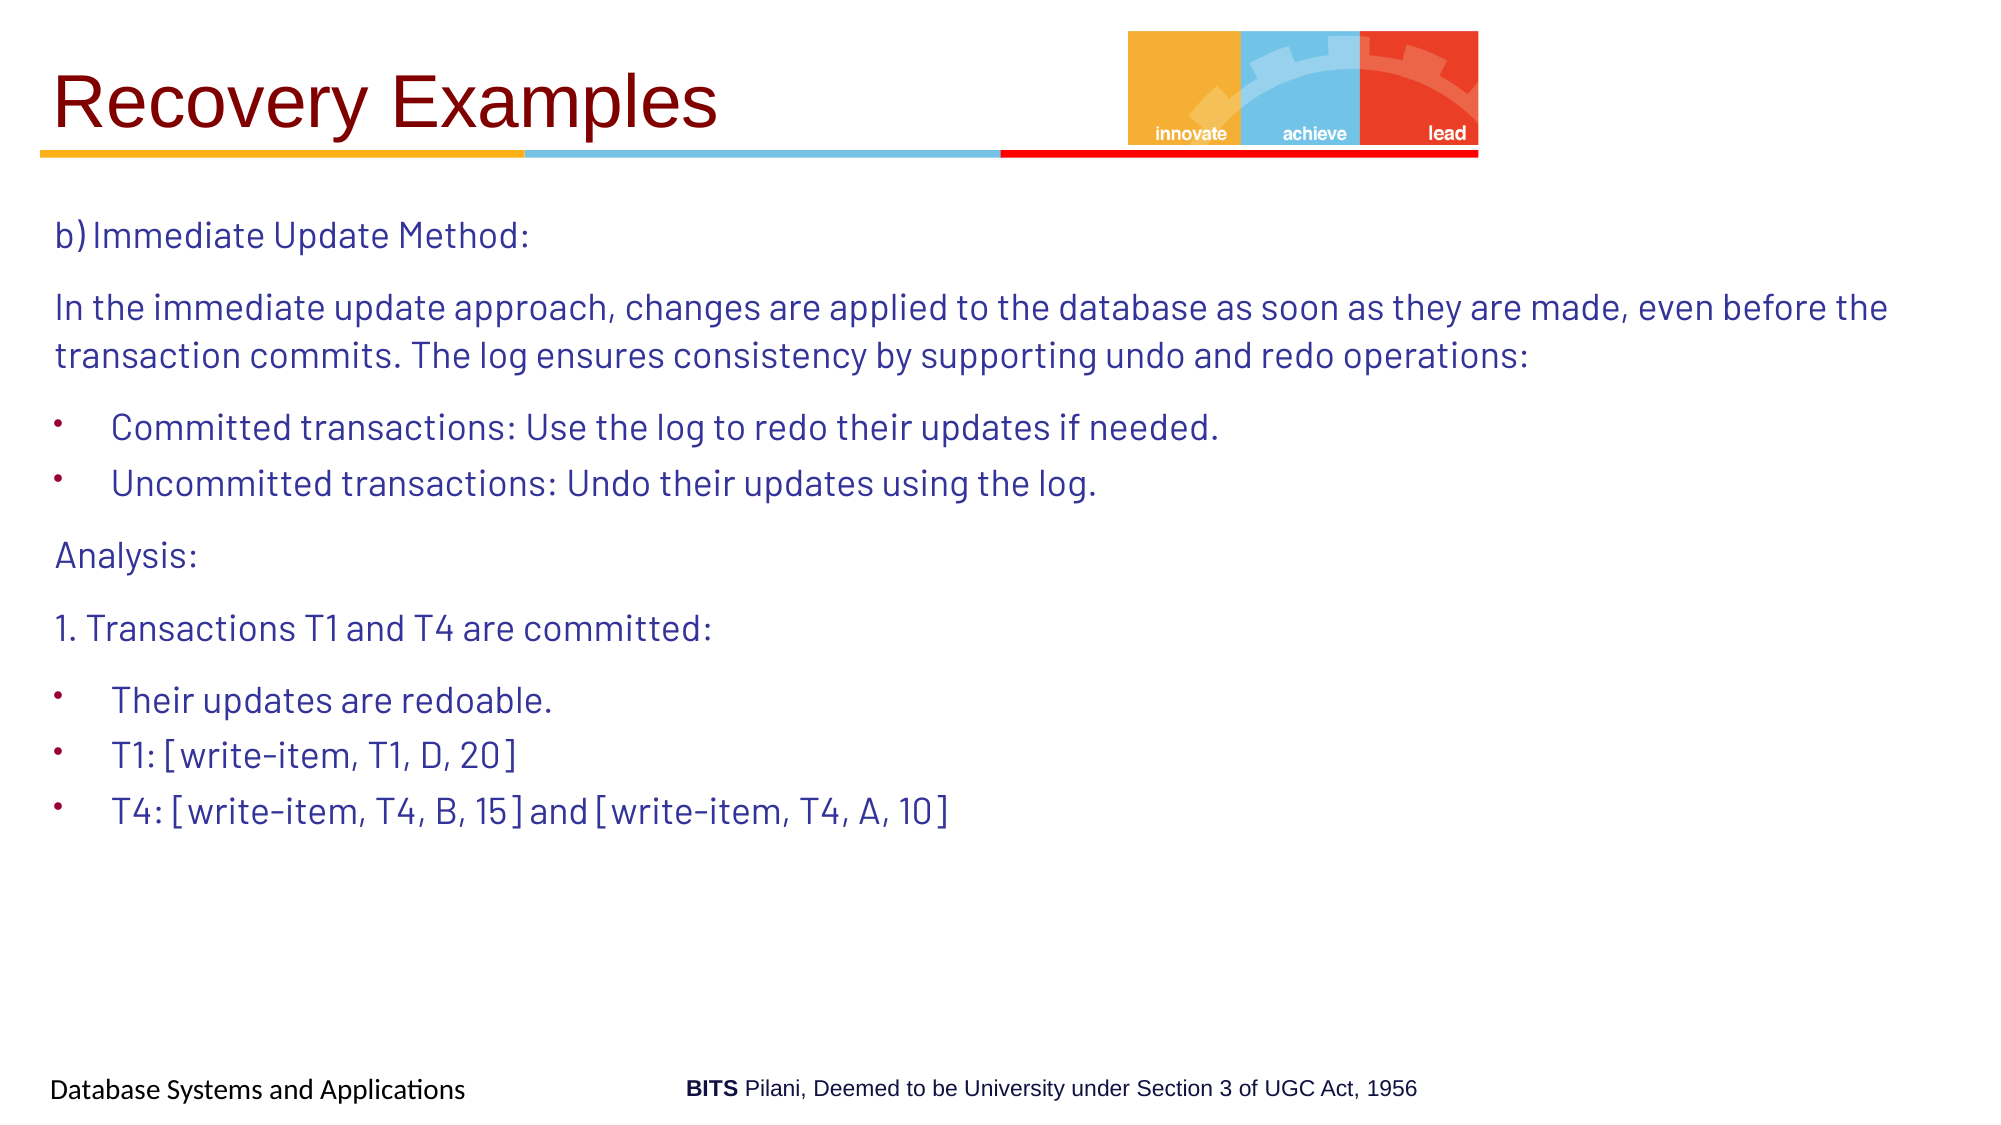

# Recovery Examples
b) Immediate Update Method:
In the immediate update approach, changes are applied to the database as soon as they are made, even before the transaction commits. The log ensures consistency by supporting undo and redo operations:
Committed transactions: Use the log to redo their updates if needed.
Uncommitted transactions: Undo their updates using the log.
Analysis:
1. Transactions T1 and T4 are committed:
Their updates are redoable.
T1: [write-item, T1, D, 20]
T4: [write-item, T4, B, 15] and [write-item, T4, A, 10]